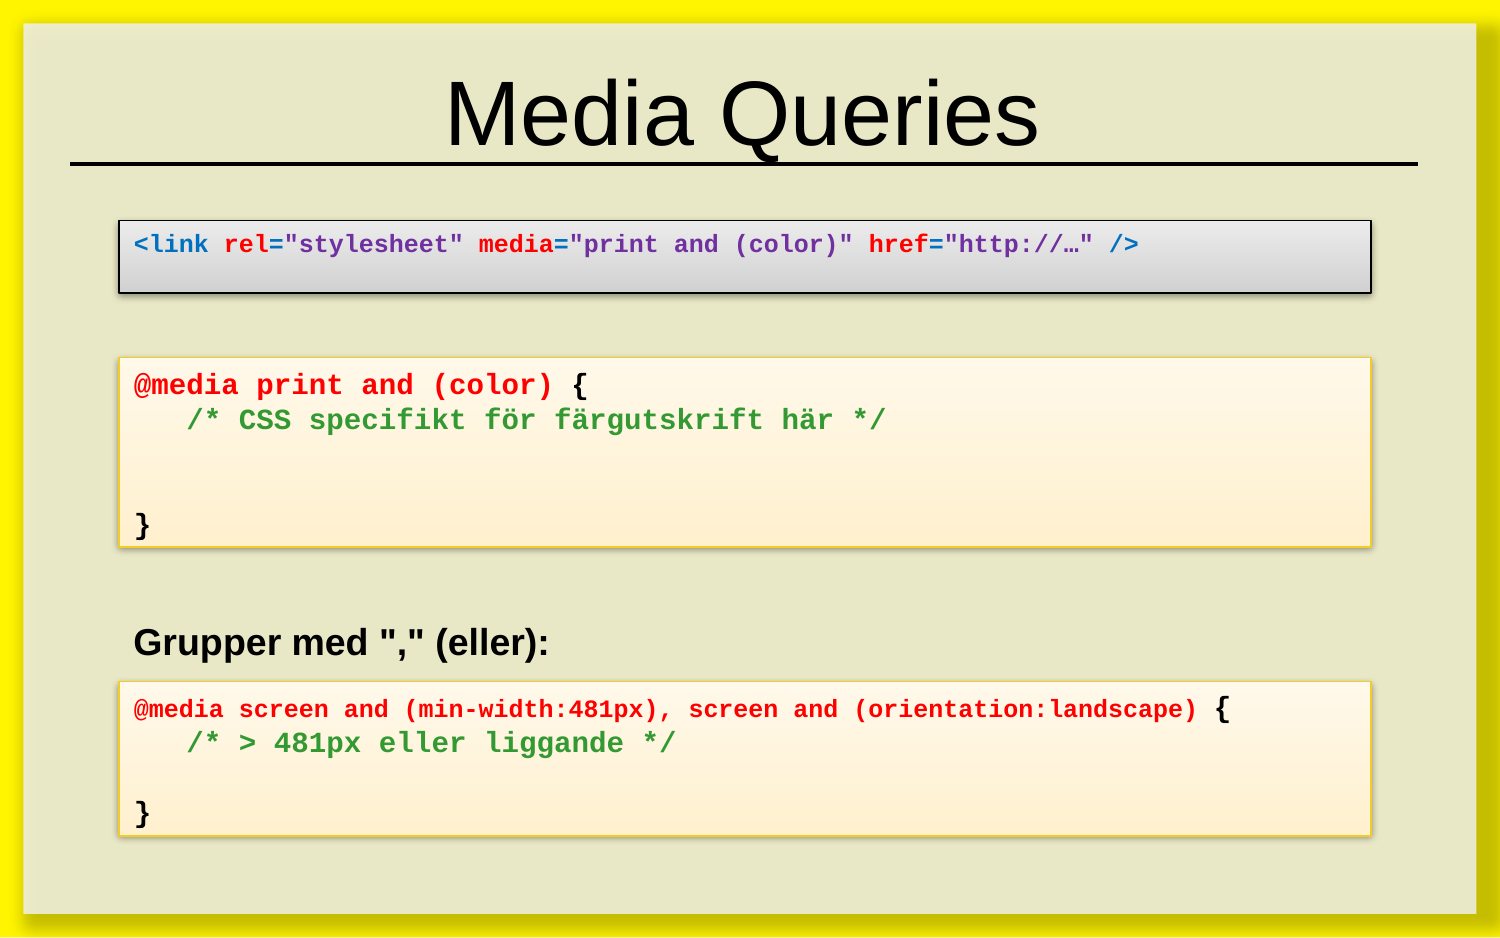

# Media Queries
<link rel="stylesheet" media="print and (color)" href="http://…" />

@media print and (color) {
   /* CSS specifikt för färgutskrift här */

}
Grupper med "," (eller):
@media screen and (min-width:481px), screen and (orientation:landscape) {
   /* > 481px eller liggande */

}